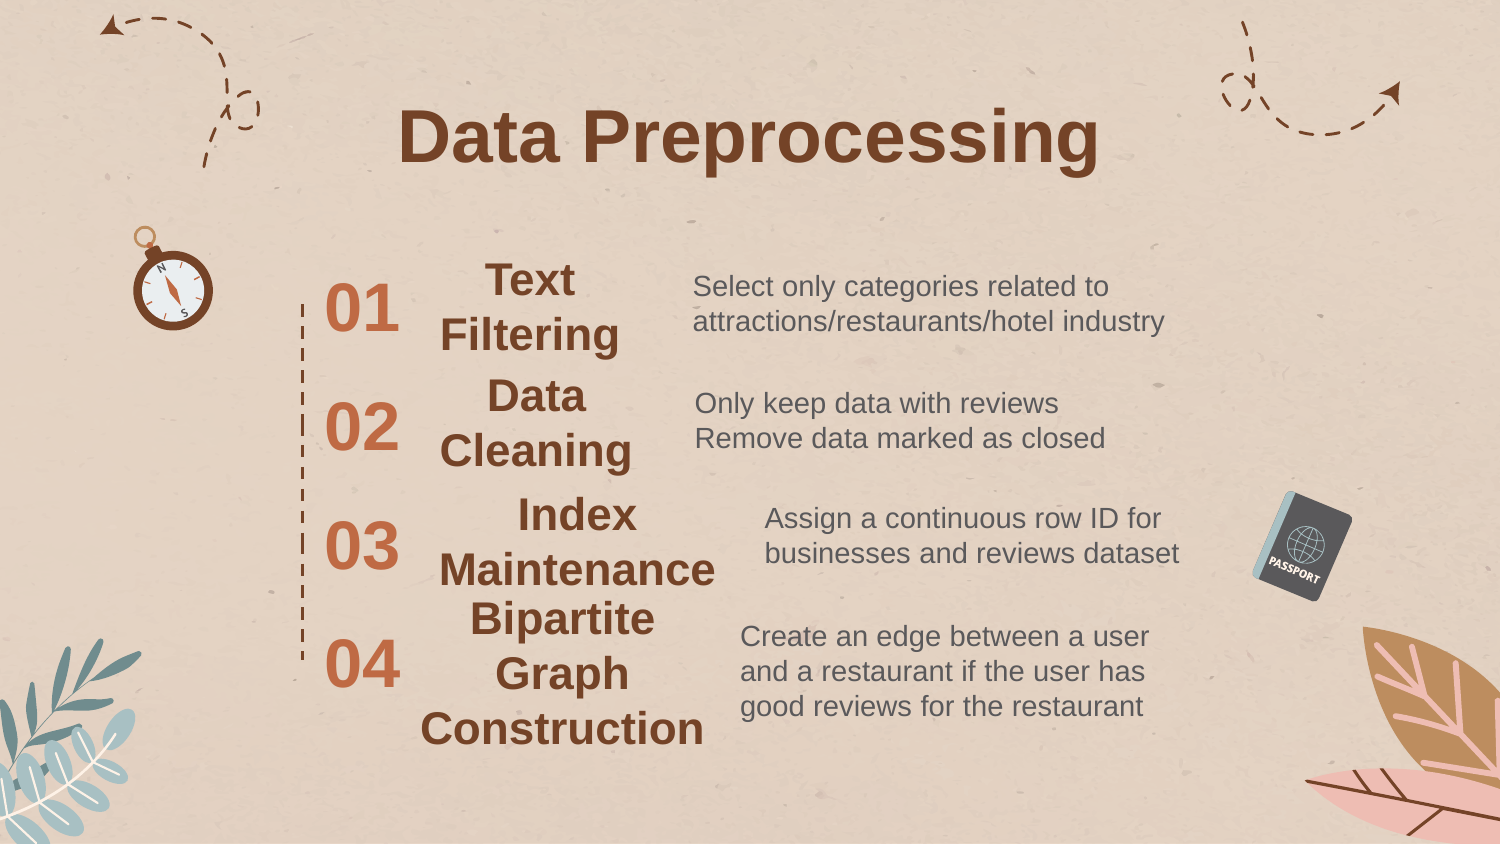

# Data Preprocessing

Select only categories related to attractions/restaurants/hotel industry
01
Text Filtering
Only keep data with reviews
Remove data marked as closed
Data Cleaning
02
Assign a continuous row ID for
businesses and reviews dataset
Index Maintenance

03
Create an edge between a user and a restaurant if the user has good reviews for the restaurant
04
Bipartite Graph Construction